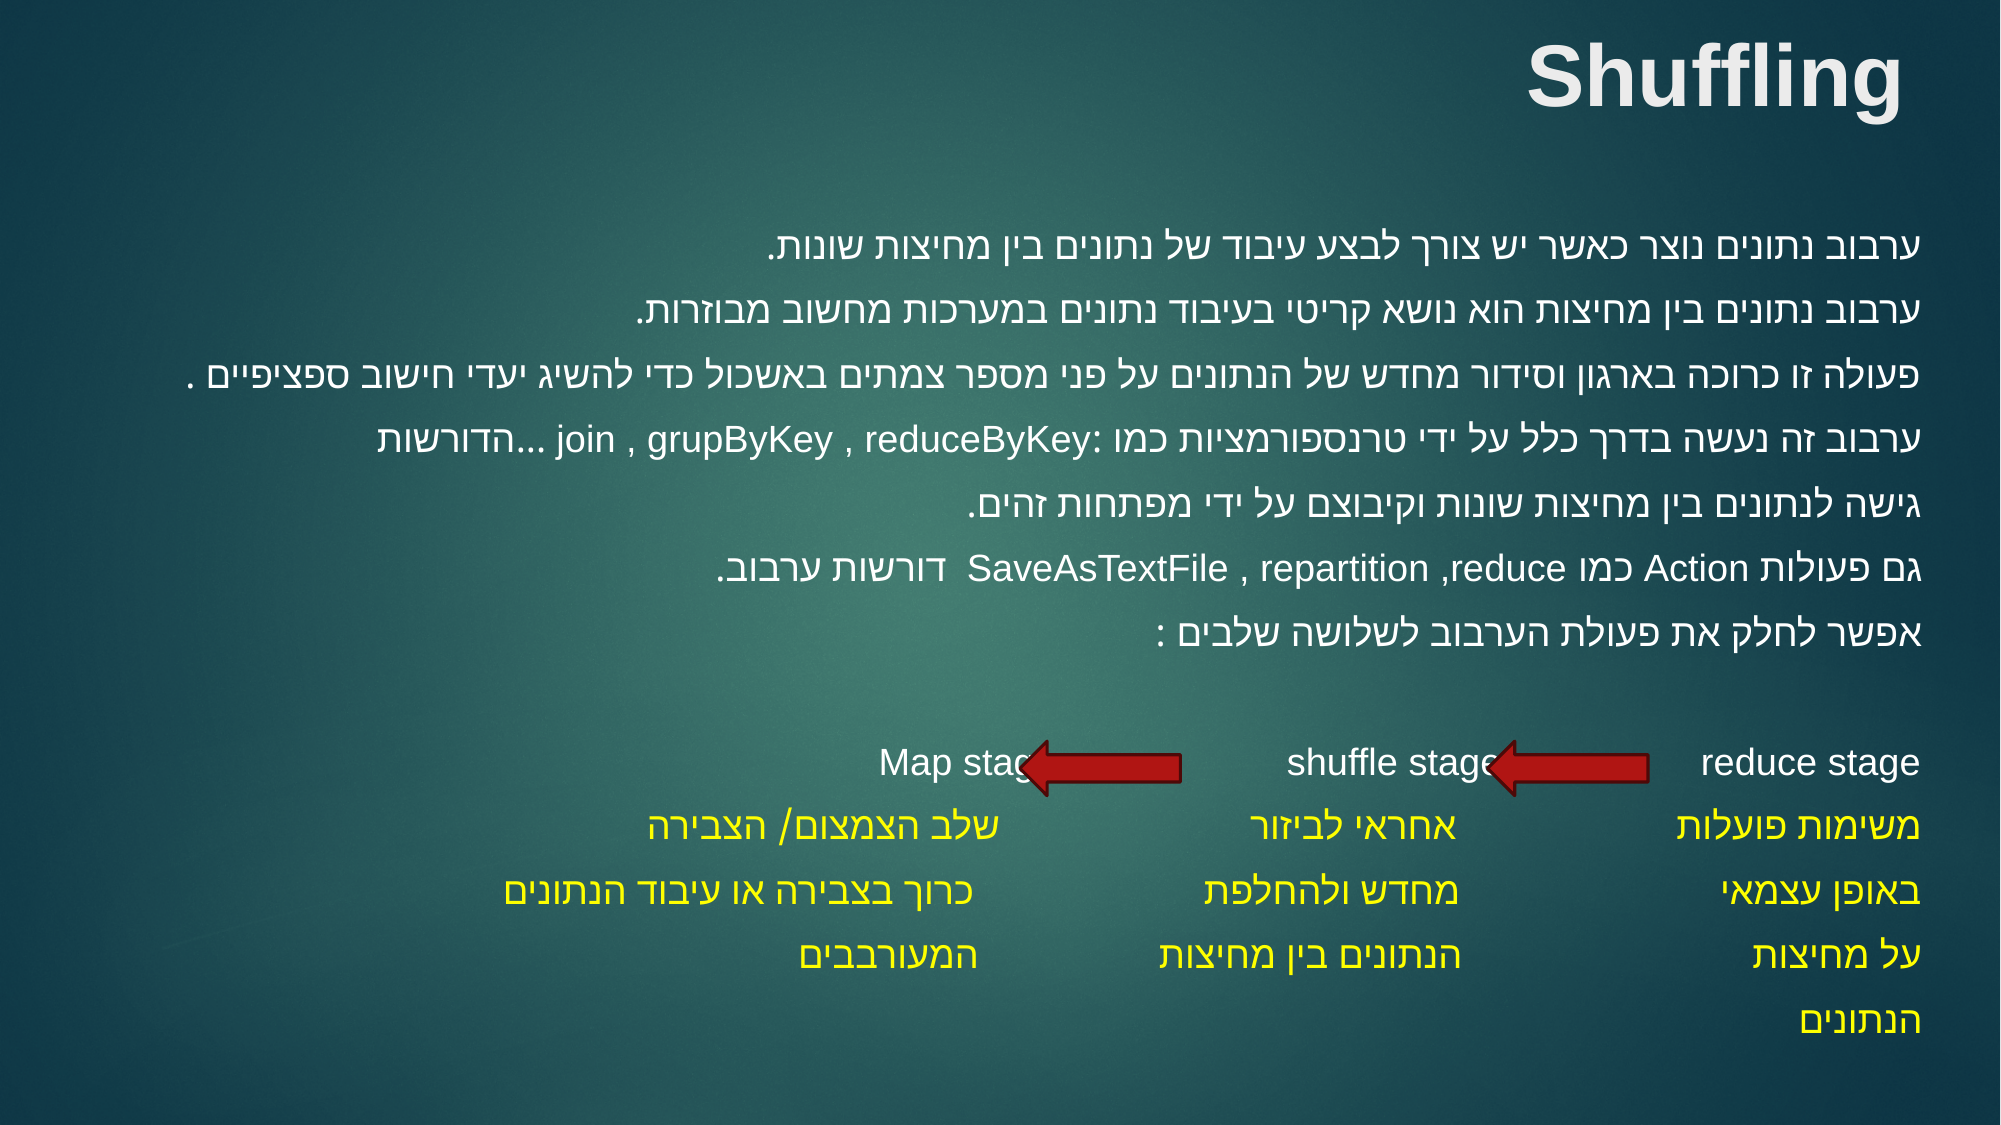

# Shuffling
ערבוב נתונים נוצר כאשר יש צורך לבצע עיבוד של נתונים בין מחיצות שונות.
ערבוב נתונים בין מחיצות הוא נושא קריטי בעיבוד נתונים במערכות מחשוב מבוזרות.
פעולה זו כרוכה בארגון וסידור מחדש של הנתונים על פני מספר צמתים באשכול כדי להשיג יעדי חישוב ספציפיים .
ערבוב זה נעשה בדרך כלל על ידי טרנספורמציות כמו :join , grupByKey , reduceByKey ...הדורשות
גישה לנתונים בין מחיצות שונות וקיבוצם על ידי מפתחות זהים.
גם פעולות Action כמו SaveAsTextFile , repartition ,reduce  דורשות ערבוב.
אפשר לחלק את פעולת הערבוב לשלושה שלבים :

Map stage                      shuffle stage                   reduce stage
משימות פועלות                      אחראי לביזור                         שלב הצמצום/ הצבירה
באופן עצמאי                          מחדש ולהחלפת                       כרוך בצבירה או עיבוד הנתונים
על מחיצות                             הנתונים בין מחיצות                  המעורבבים
הנתונים